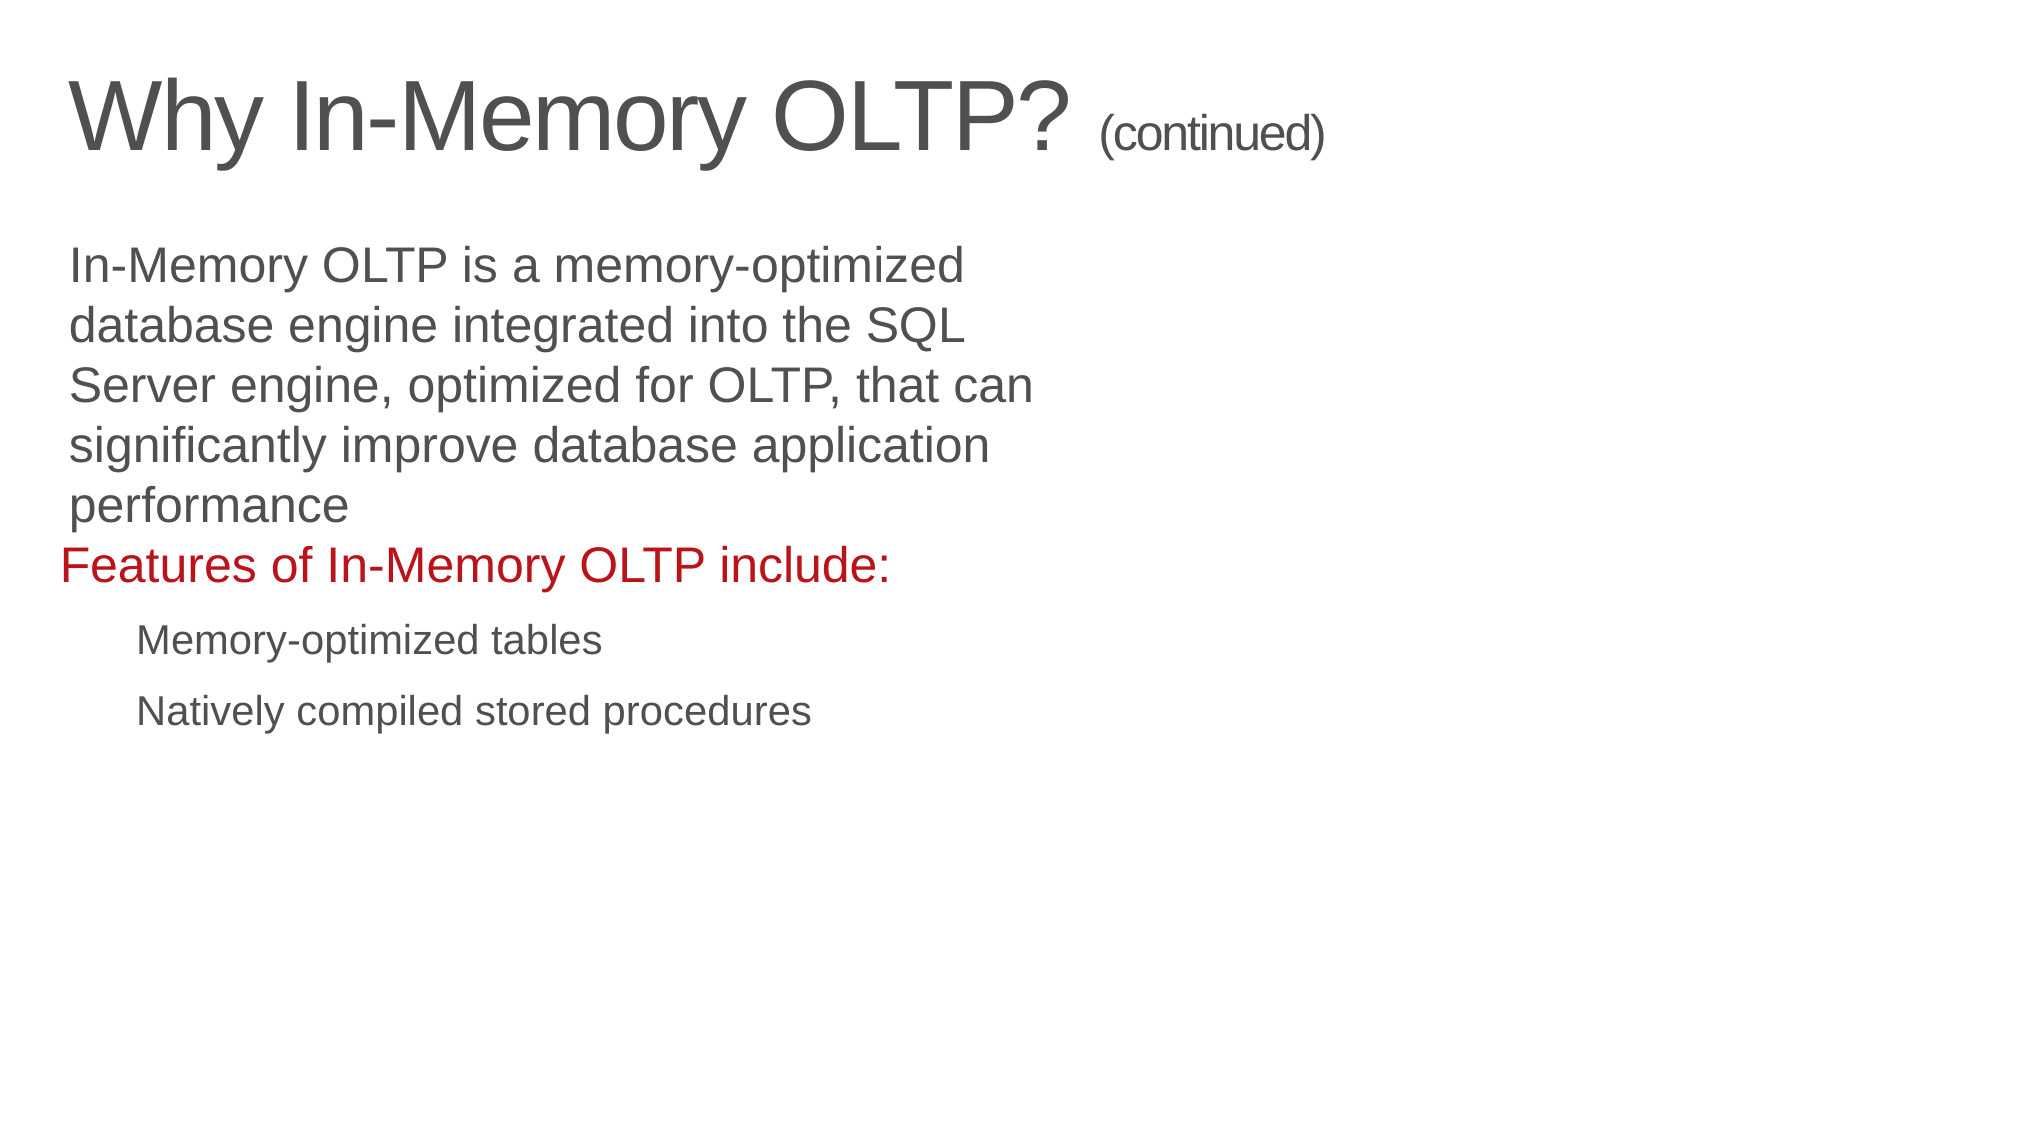

Why In-Memory OLTP? (continued)
In-Memory OLTP is a memory-optimized database engine integrated into the SQL Server engine, optimized for OLTP, that can significantly improve database application performance

Features of In-Memory OLTP include:
Memory-optimized tables
Natively compiled stored procedures